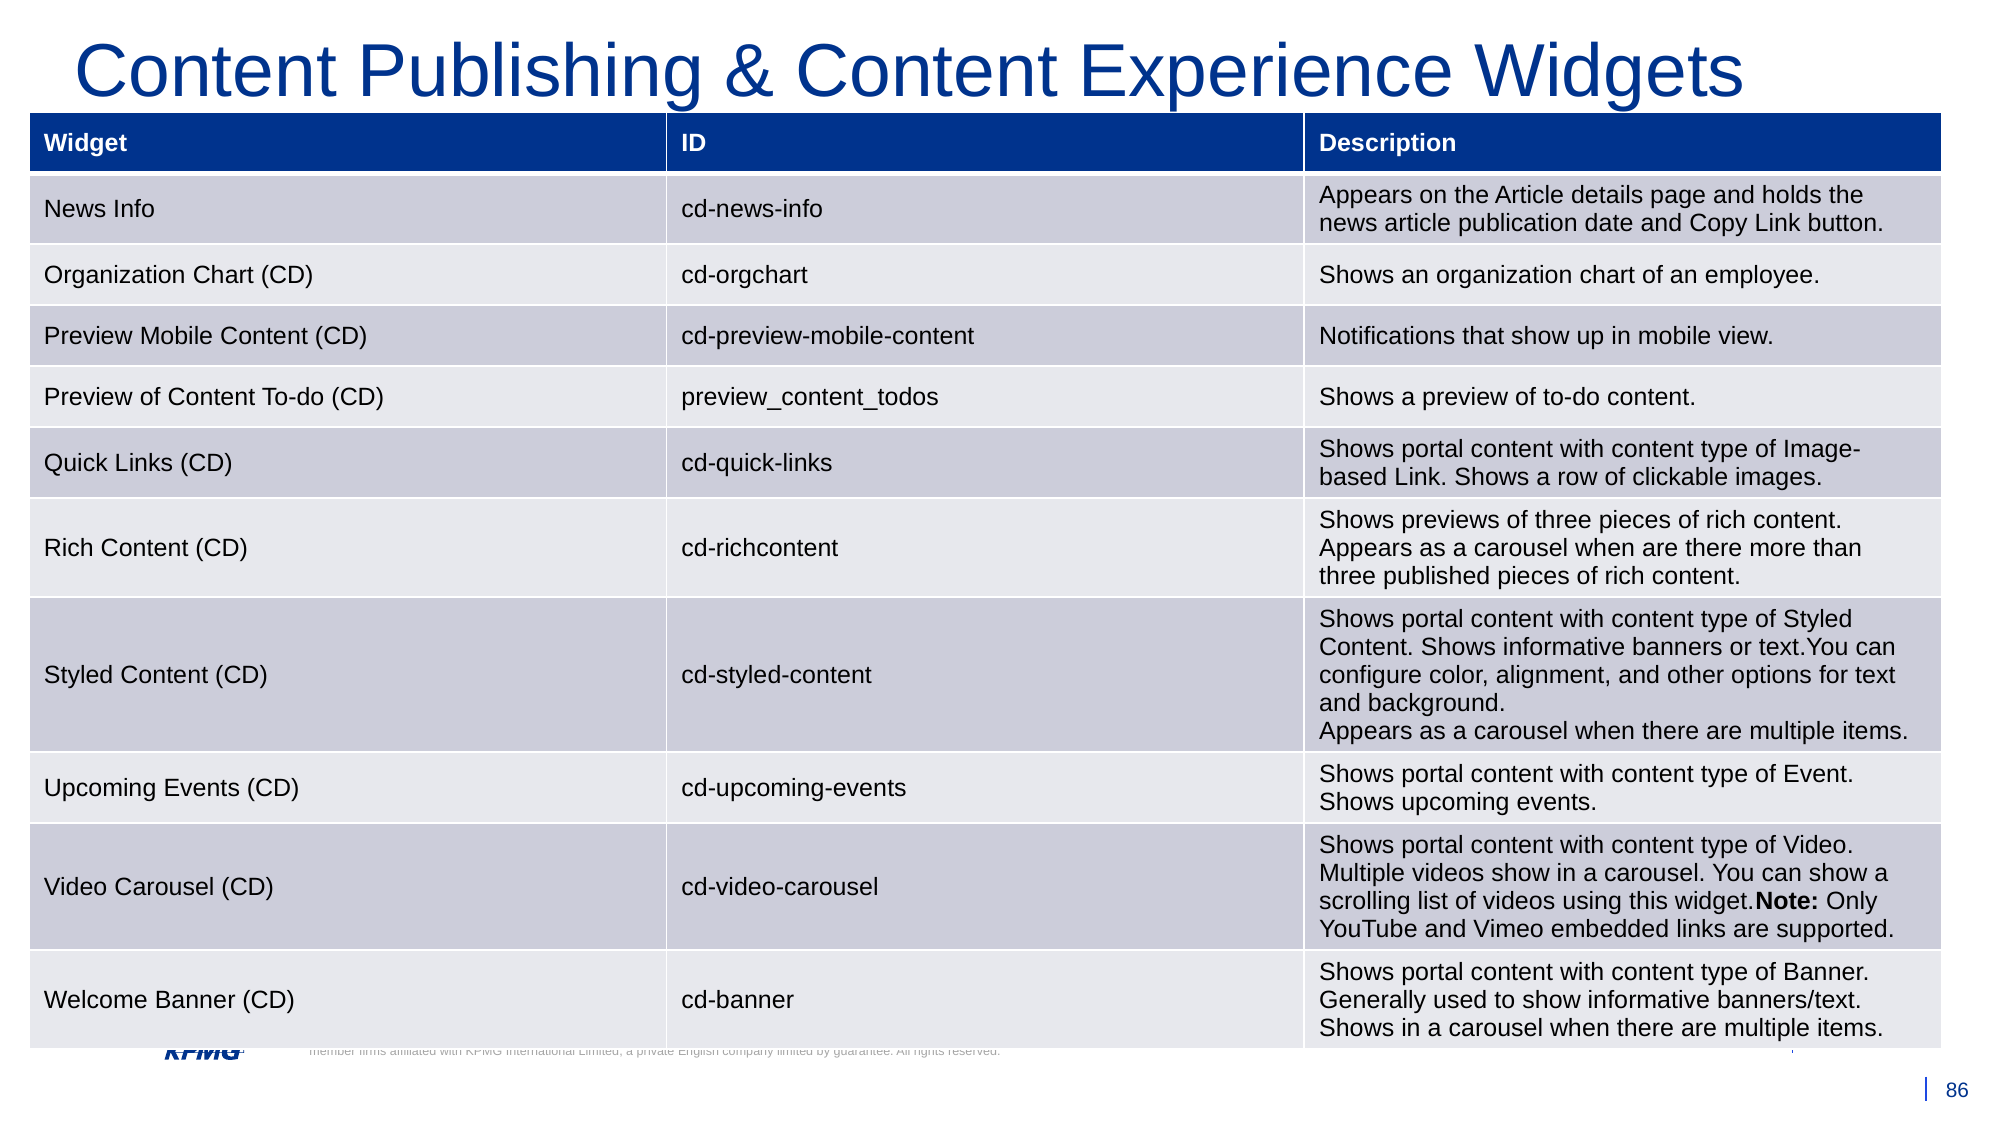

# Content Publishing & Content Experience Widgets
| Widget | ID | Description |
| --- | --- | --- |
| News Info | cd-news-info | Appears on the Article details page and holds the news article publication date and Copy Link button. |
| Organization Chart (CD) | cd-orgchart | Shows an organization chart of an employee. |
| Preview Mobile Content (CD) | cd-preview-mobile-content | Notifications that show up in mobile view. |
| Preview of Content To-do (CD) | preview\_content\_todos | Shows a preview of to-do content. |
| Quick Links (CD) | cd-quick-links | Shows portal content with content type of Image-based Link. Shows a row of clickable images. |
| Rich Content (CD) | cd-richcontent | Shows previews of three pieces of rich content. Appears as a carousel when are there more than three published pieces of rich content. |
| Styled Content (CD) | cd-styled-content | Shows portal content with content type of Styled Content. Shows informative banners or text.You can configure color, alignment, and other options for text and background. Appears as a carousel when there are multiple items. |
| Upcoming Events (CD) | cd-upcoming-events | Shows portal content with content type of Event. Shows upcoming events. |
| Video Carousel (CD) | cd-video-carousel | Shows portal content with content type of Video. Multiple videos show in a carousel. You can show a scrolling list of videos using this widget.Note: Only YouTube and Vimeo embedded links are supported. |
| Welcome Banner (CD) | cd-banner | Shows portal content with content type of Banner. Generally used to show informative banners/text. Shows in a carousel when there are multiple items. |